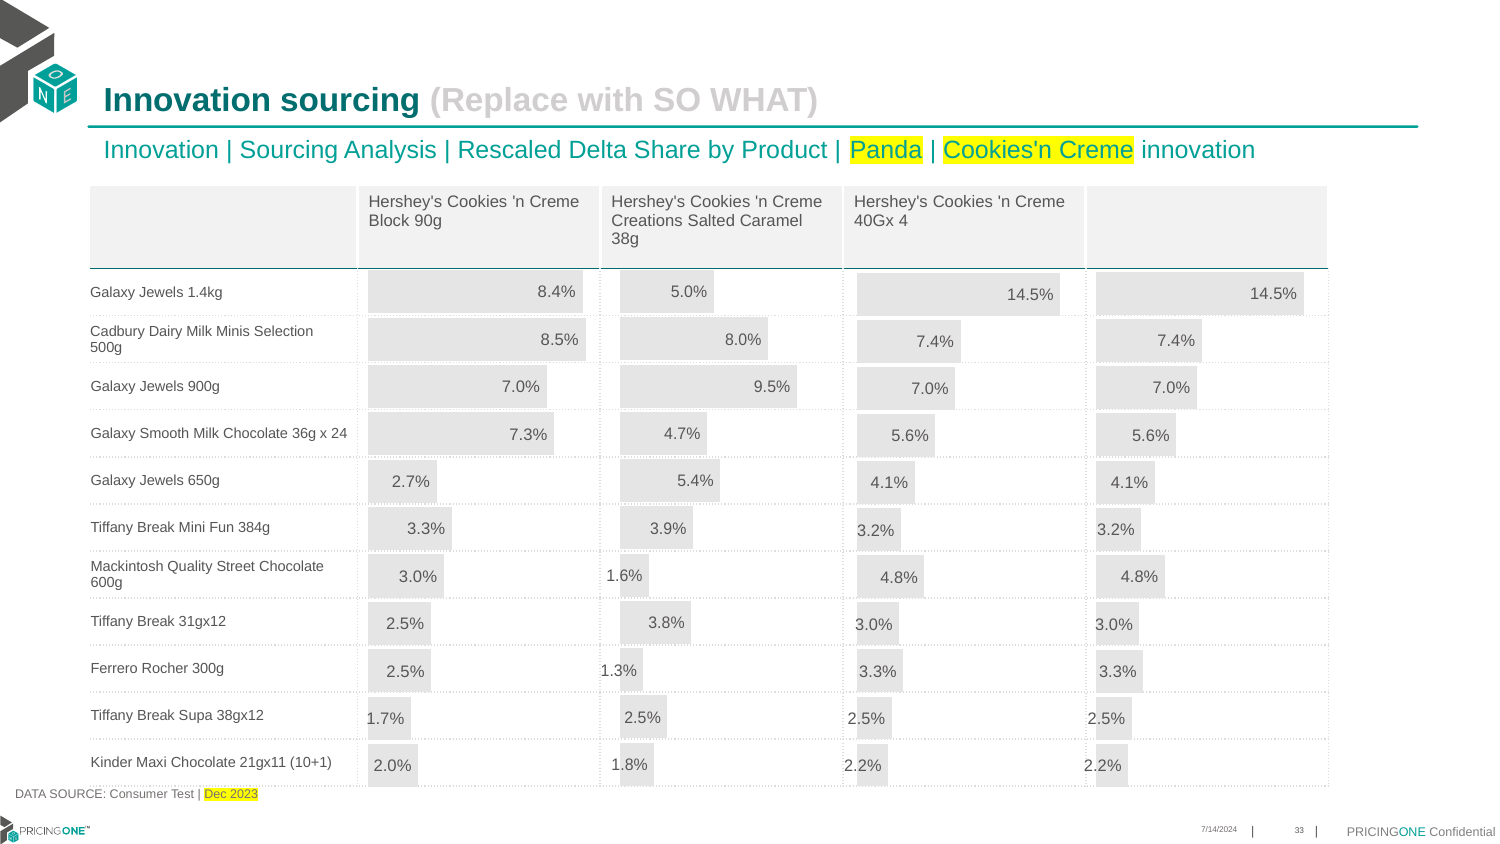

# Innovation sourcing (Replace with SO WHAT)
Innovation | Sourcing Analysis | Rescaled Delta Share by Product | Panda | Cookies'n Creme innovation
|  | Hershey's Cookies 'n Creme Block 90g | Hershey's Cookies 'n Creme Creations Salted Caramel 38g | Hershey's Cookies 'n Creme 40Gx 4 |  |
| --- | --- | --- | --- | --- |
| Galaxy Jewels 1.4kg |  |  |  |  |
| Cadbury Dairy Milk Minis Selection 500g |  |  |  |  |
| Galaxy Jewels 900g |  |  |  |  |
| Galaxy Smooth Milk Chocolate 36g x 24 |  |  |  |  |
| Galaxy Jewels 650g |  |  |  |  |
| Tiffany Break Mini Fun 384g |  |  |  |  |
| Mackintosh Quality Street Chocolate 600g |  |  |  |  |
| Tiffany Break 31gx12 |  |  |  |  |
| Ferrero Rocher 300g |  |  |  |  |
| Tiffany Break Supa 38gx12 |  |  |  |  |
| Kinder Maxi Chocolate 21gx11 (10+1) |  |  |  |  |

### Chart

| Category | Hershey's Cookies 'n Creme Creations Salted Caramel 38g |
|---|---|
| 0 | 0.05044785422681421 |
| 1 | 0.07967166986751026 |
| 2 | 0.0952430354337793 |
| 3 | 0.04693002395228276 |
| 4 | 0.05398645138399823 |
| 5 | 0.03930756455769418 |
| 6 | 0.01564990410618107 |
| 7 | 0.03829680299940739 |
| 8 | 0.01260545269416481 |
| 9 | 0.02539122709250496 |
| 10 | 0.0184231648326671 |

### Chart

| Category | Hershey's Cookies 'n Creme Block 90g |
|---|---|
| 0 | 0.08368083064365779 |
| 1 | 0.08483271737949251 |
| 2 | 0.06972508654231116 |
| 3 | 0.07265896809008994 |
| 4 | 0.02686733332490921 |
| 5 | 0.03284657132396411 |
| 6 | 0.02969236106153358 |
| 7 | 0.02467352462793077 |
| 8 | 0.02480121022319622 |
| 9 | 0.01694602459563651 |
| 10 | 0.01974433097199577 |

### Chart

| Category | Hershey's Cookies 'n Creme 40Gx 4 |
|---|---|
| 0 | 0.144625596426422 |
| 1 | 0.07370948393817146 |
| 2 | 0.07010712866983727 |
| 3 | 0.05593086343846757 |
| 4 | 0.04119348274222556 |
| 5 | 0.03157716477732131 |
| 6 | 0.04810100407114102 |
| 7 | 0.0302120866439408 |
| 8 | 0.03303879926934303 |
| 9 | 0.02501272987395644 |
| 10 | 0.02242812223872987 |

### Chart

| Category | Hershey's Cookies 'n Creme 40Gx 4 |
|---|---|
| 0 | 0.144625596426422 |
| 1 | 0.07370948393817146 |
| 2 | 0.07010712866983727 |
| 3 | 0.05593086343846757 |
| 4 | 0.04119348274222556 |
| 5 | 0.03157716477732131 |
| 6 | 0.04810100407114102 |
| 7 | 0.0302120866439408 |
| 8 | 0.03303879926934303 |
| 9 | 0.02501272987395644 |
| 10 | 0.02242812223872987 |
DATA SOURCE: Consumer Test | Dec 2023

7/14/2024
33